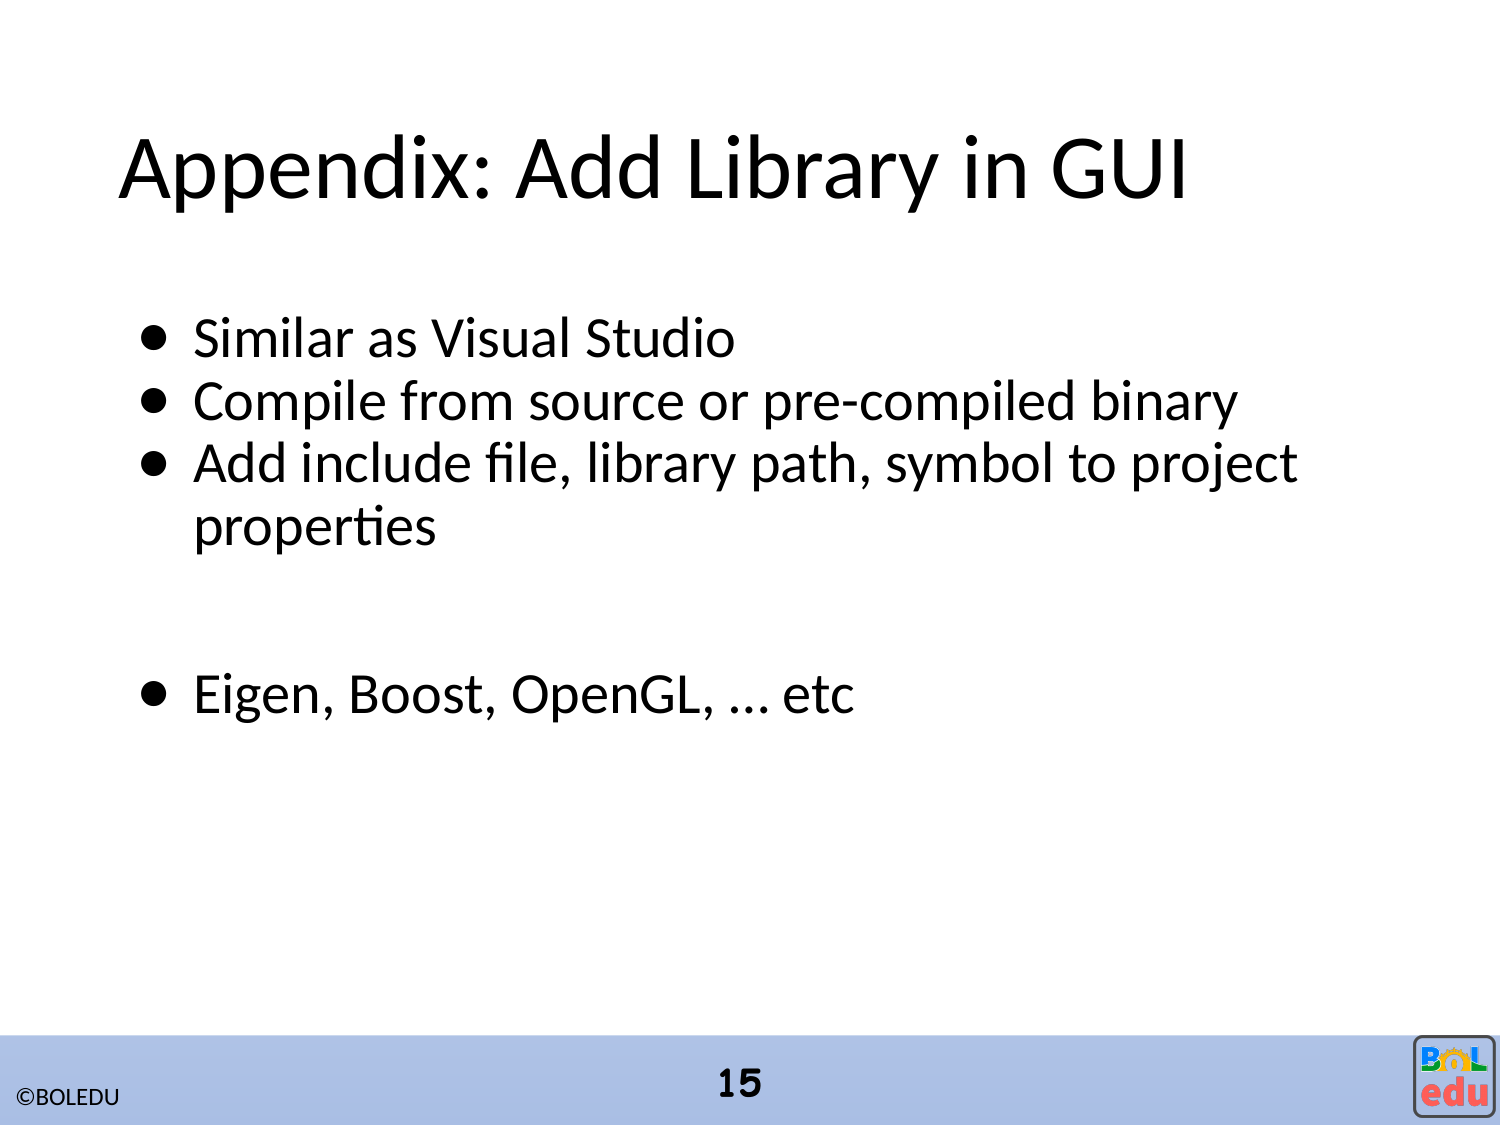

# Appendix: Add Library in GUI
Similar as Visual Studio
Compile from source or pre-compiled binary
Add include file, library path, symbol to project properties

Eigen, Boost, OpenGL, … etc

15